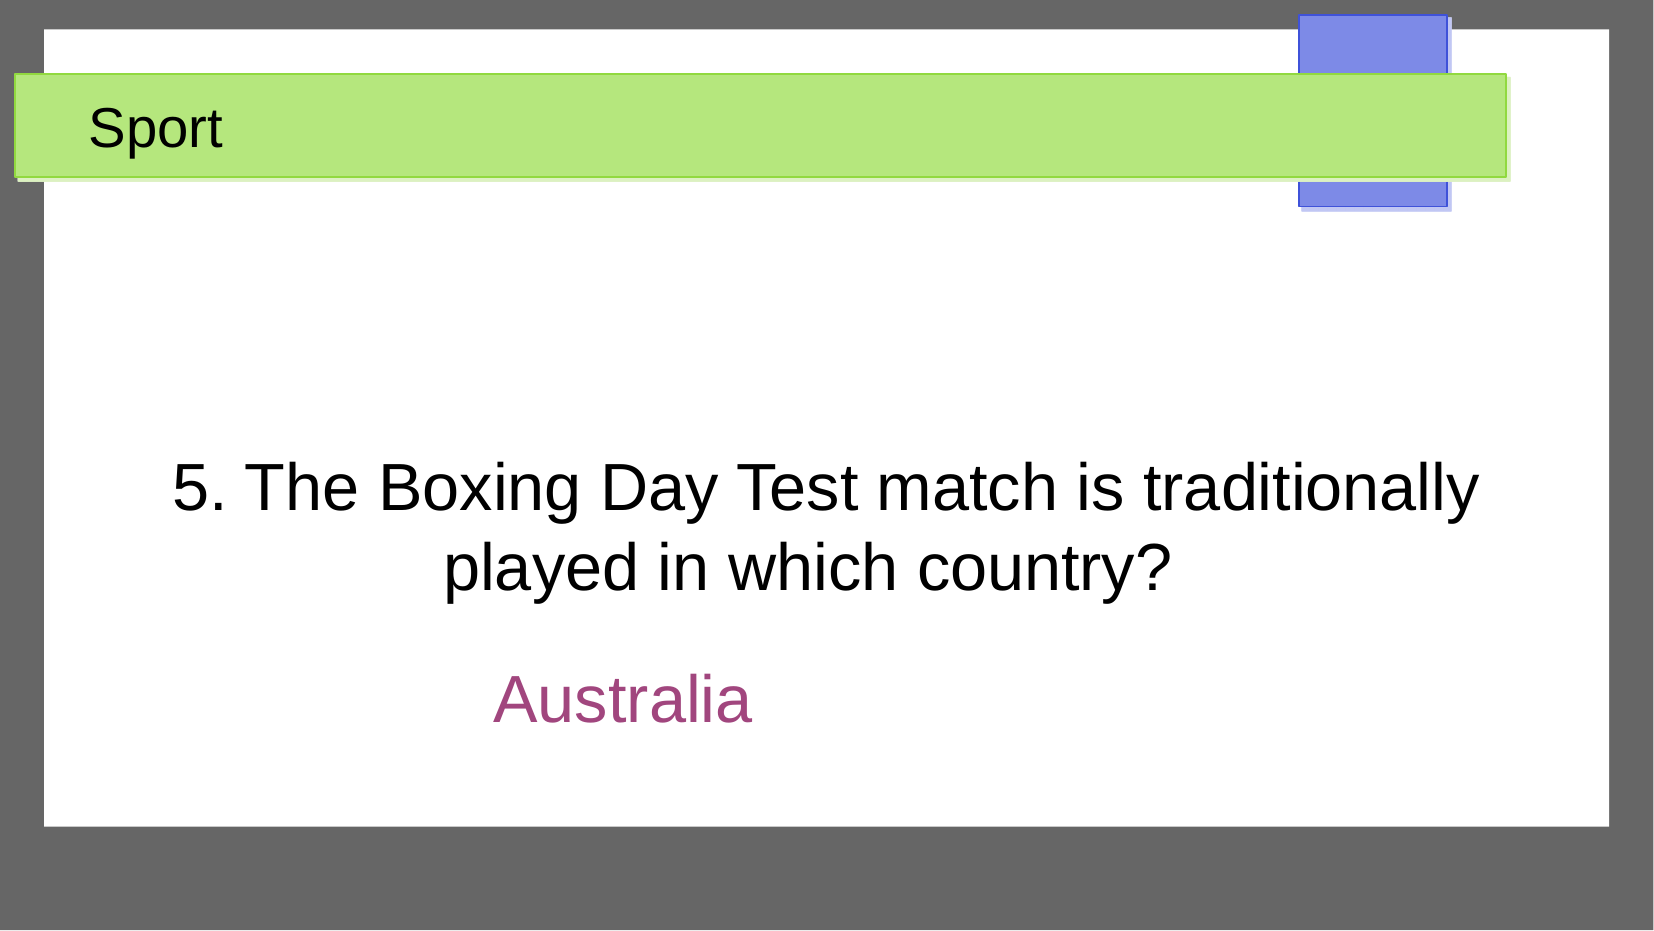

Sport
5. The Boxing Day Test match is traditionally played in which country?
Australia